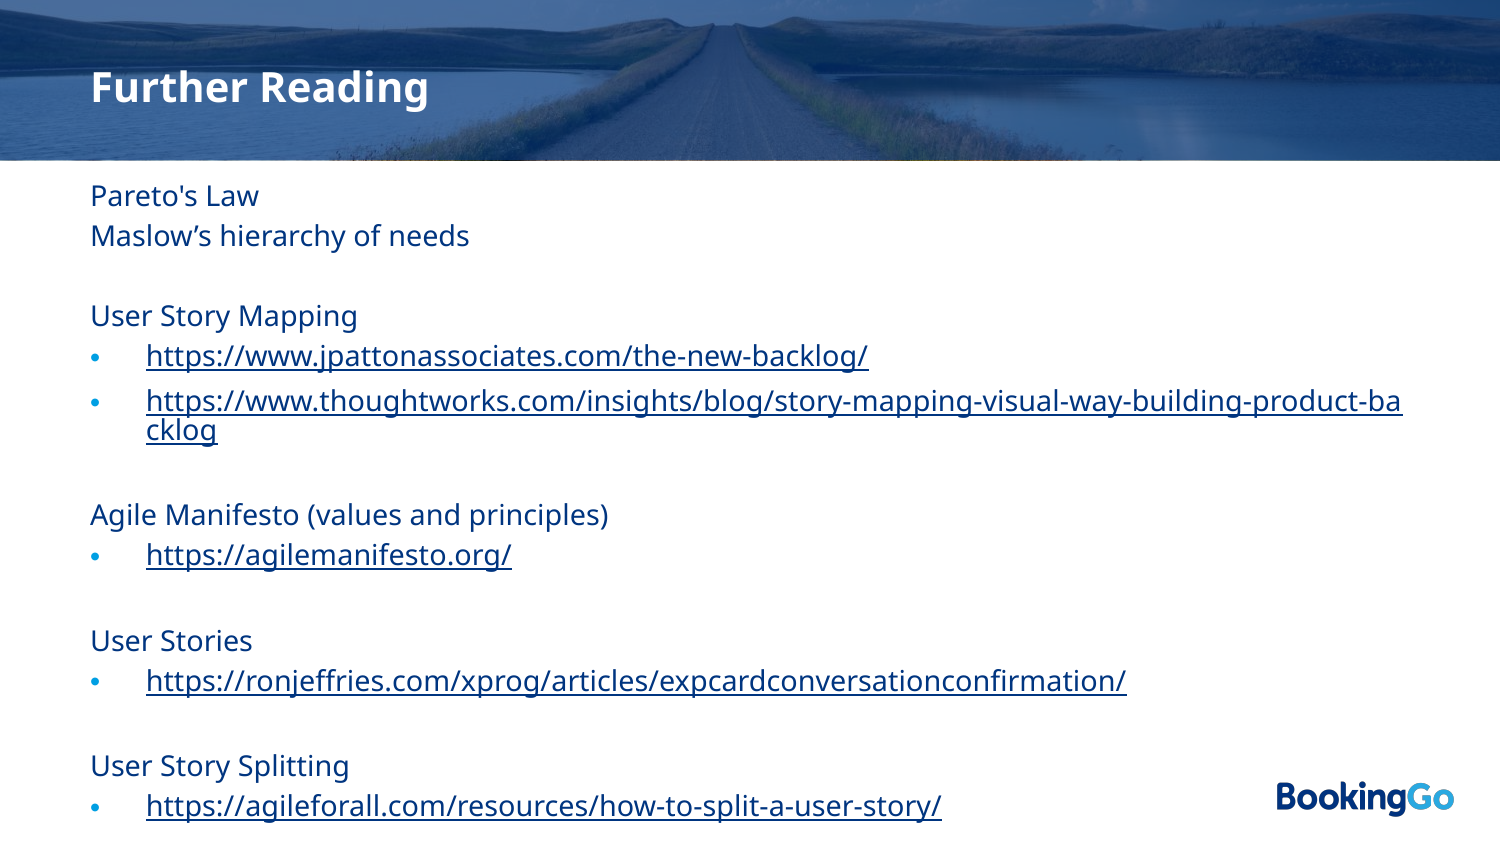

# Further Reading
Pareto's Law
Maslow’s hierarchy of needs

User Story Mapping
https://www.jpattonassociates.com/the-new-backlog/
https://www.thoughtworks.com/insights/blog/story-mapping-visual-way-building-product-backlog

Agile Manifesto (values and principles)
https://agilemanifesto.org/

User Stories
https://ronjeffries.com/xprog/articles/expcardconversationconfirmation/

User Story Splitting
https://agileforall.com/resources/how-to-split-a-user-story/